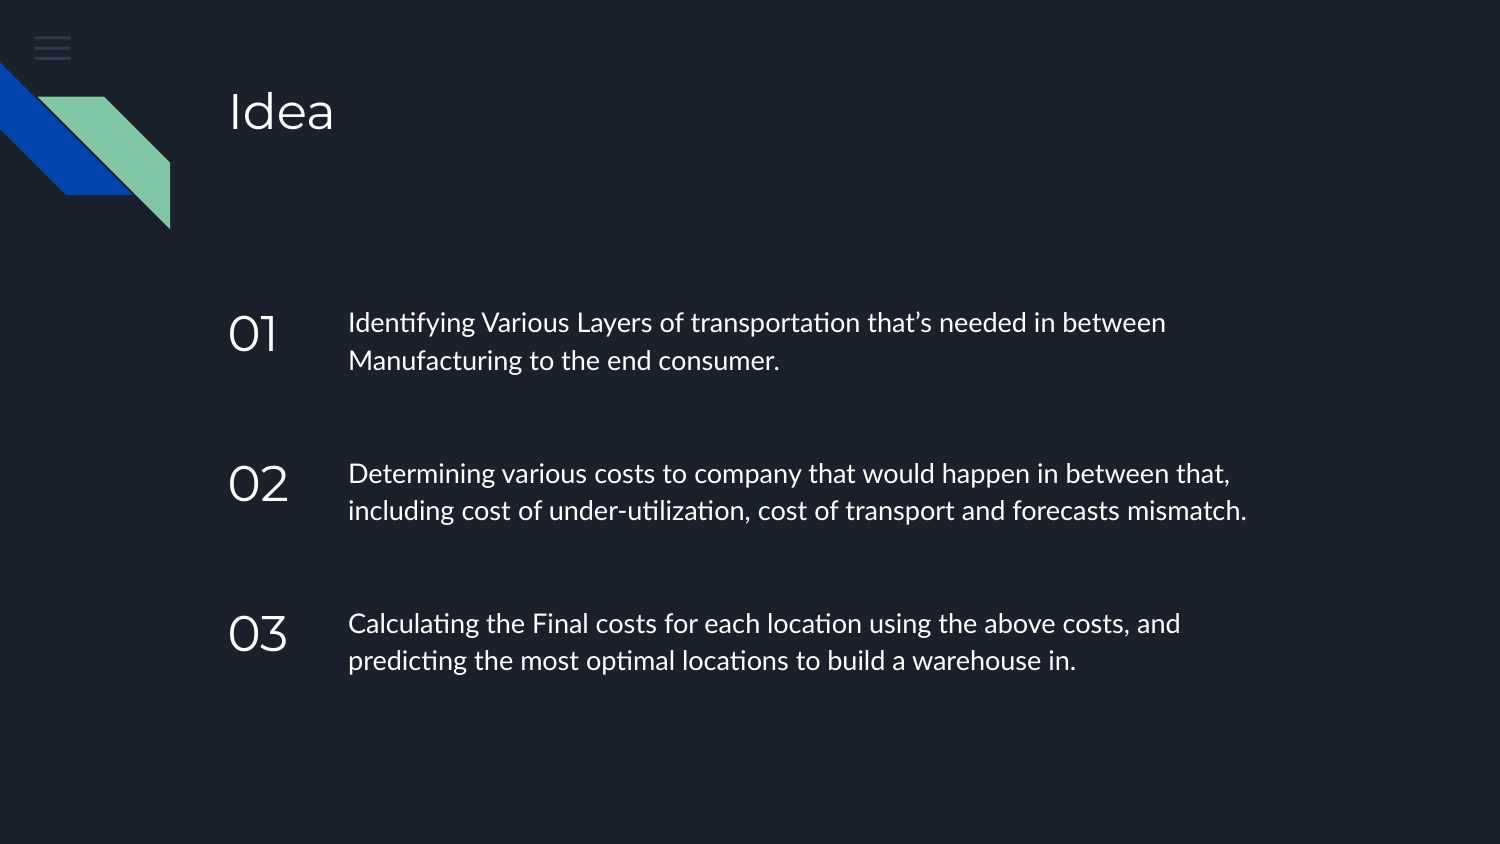

# Idea
01

Identifying Various Layers of transportation that’s needed in between Manufacturing to the end consumer.
02

Determining various costs to company that would happen in between that, including cost of under-utilization, cost of transport and forecasts mismatch.
03
Calculating the Final costs for each location using the above costs, and predicting the most optimal locations to build a warehouse in.